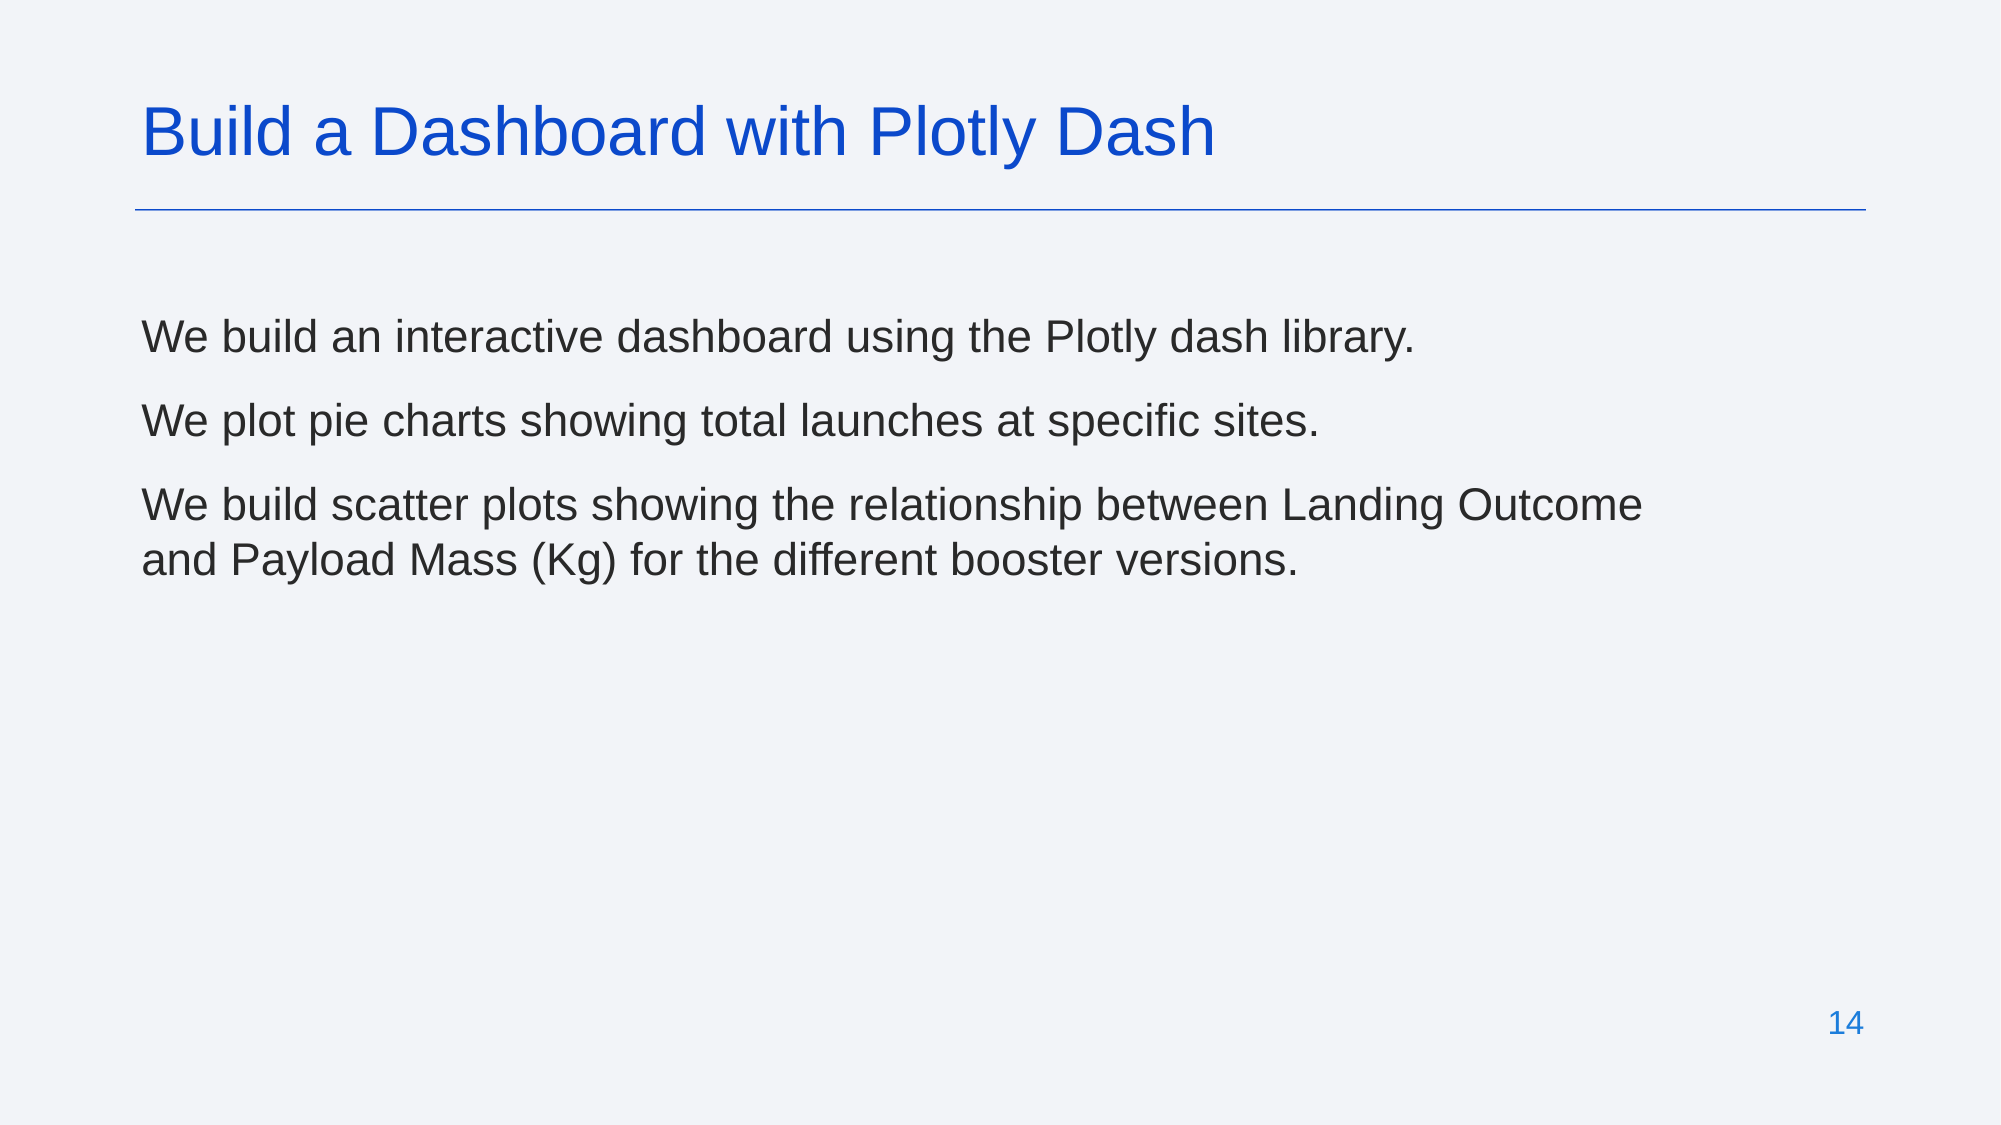

Build a Dashboard with Plotly Dash
We build an interactive dashboard using the Plotly dash library.
We plot pie charts showing total launches at specific sites.
We build scatter plots showing the relationship between Landing Outcome and Payload Mass (Kg) for the different booster versions.

14